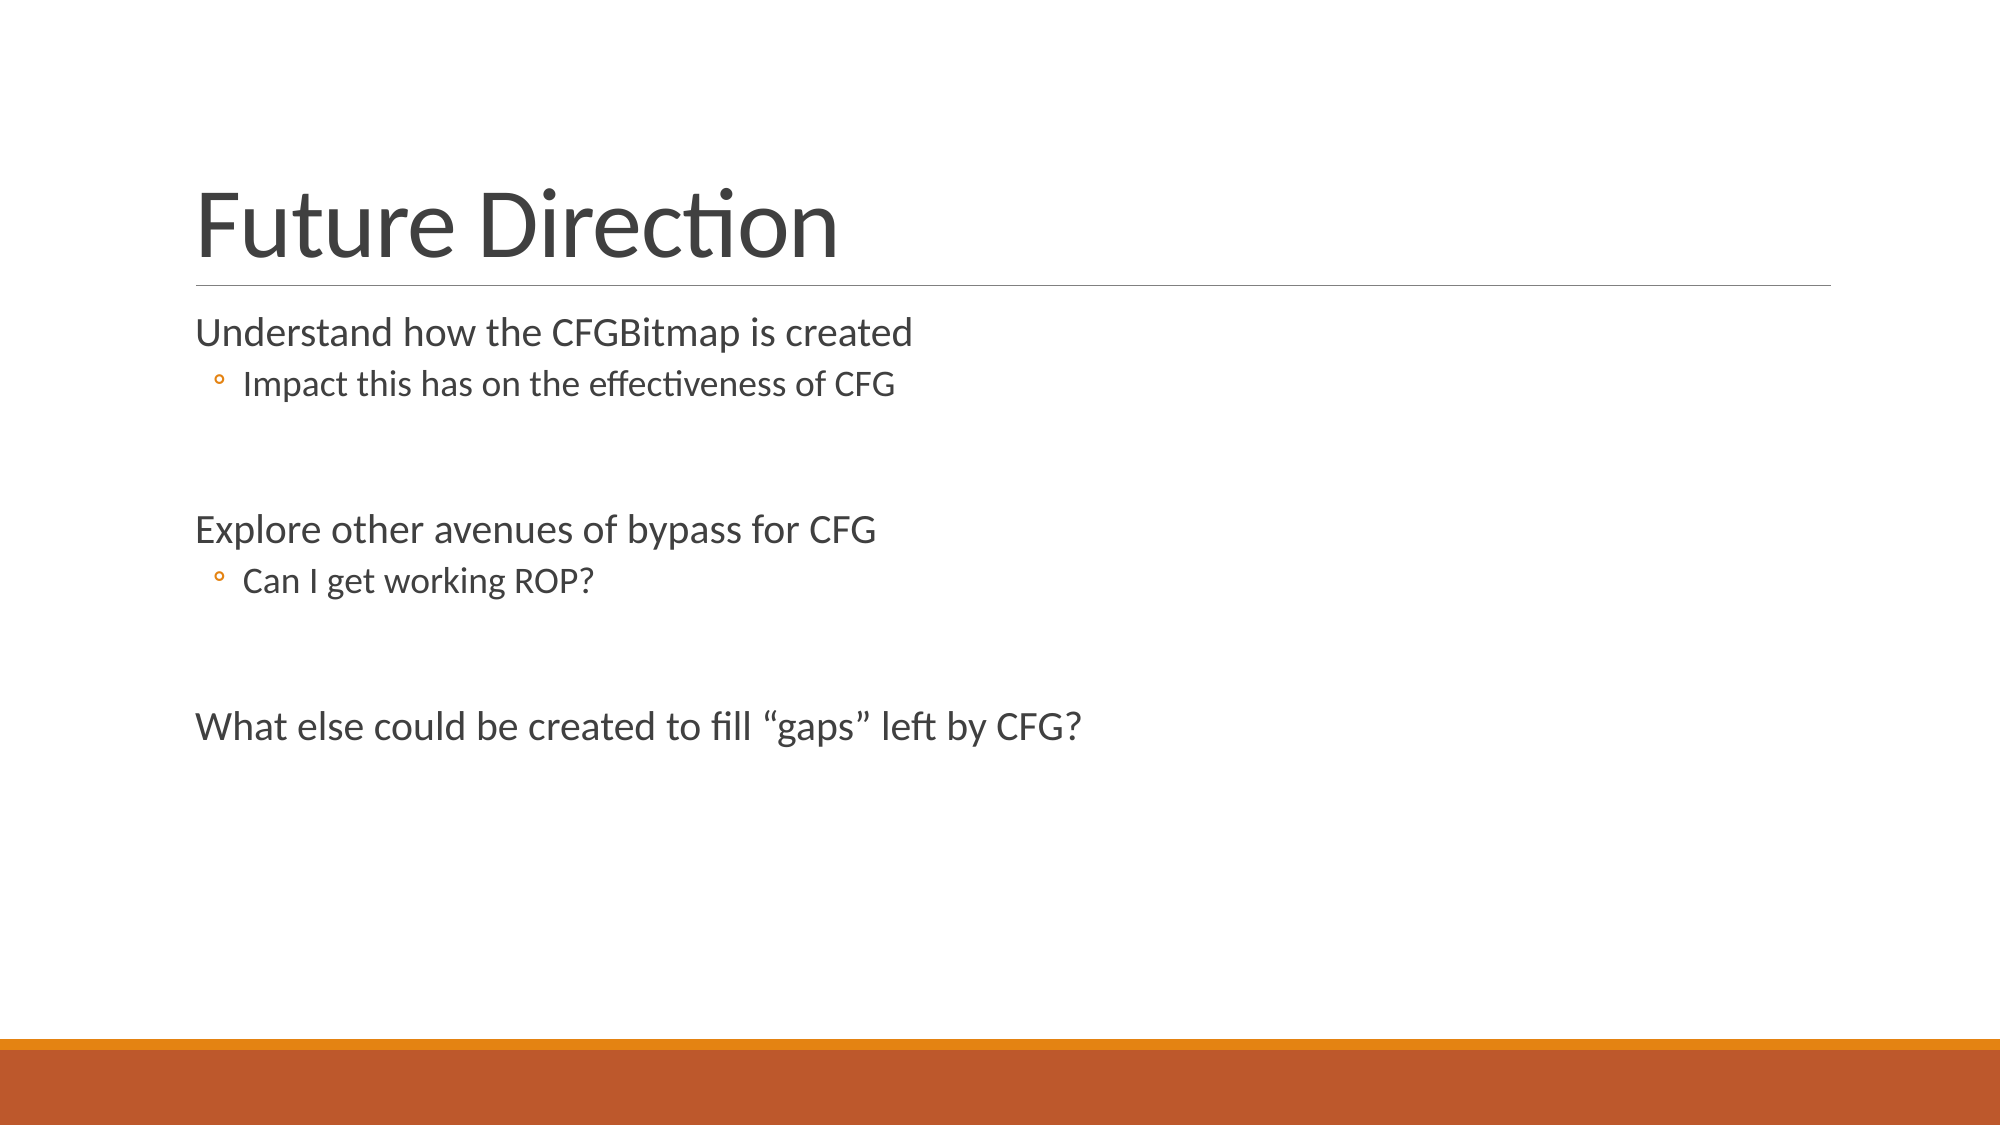

# Future Direction
Understand how the CFGBitmap is created
Impact this has on the effectiveness of CFG

Explore other avenues of bypass for CFG
Can I get working ROP?

What else could be created to fill “gaps” left by CFG?